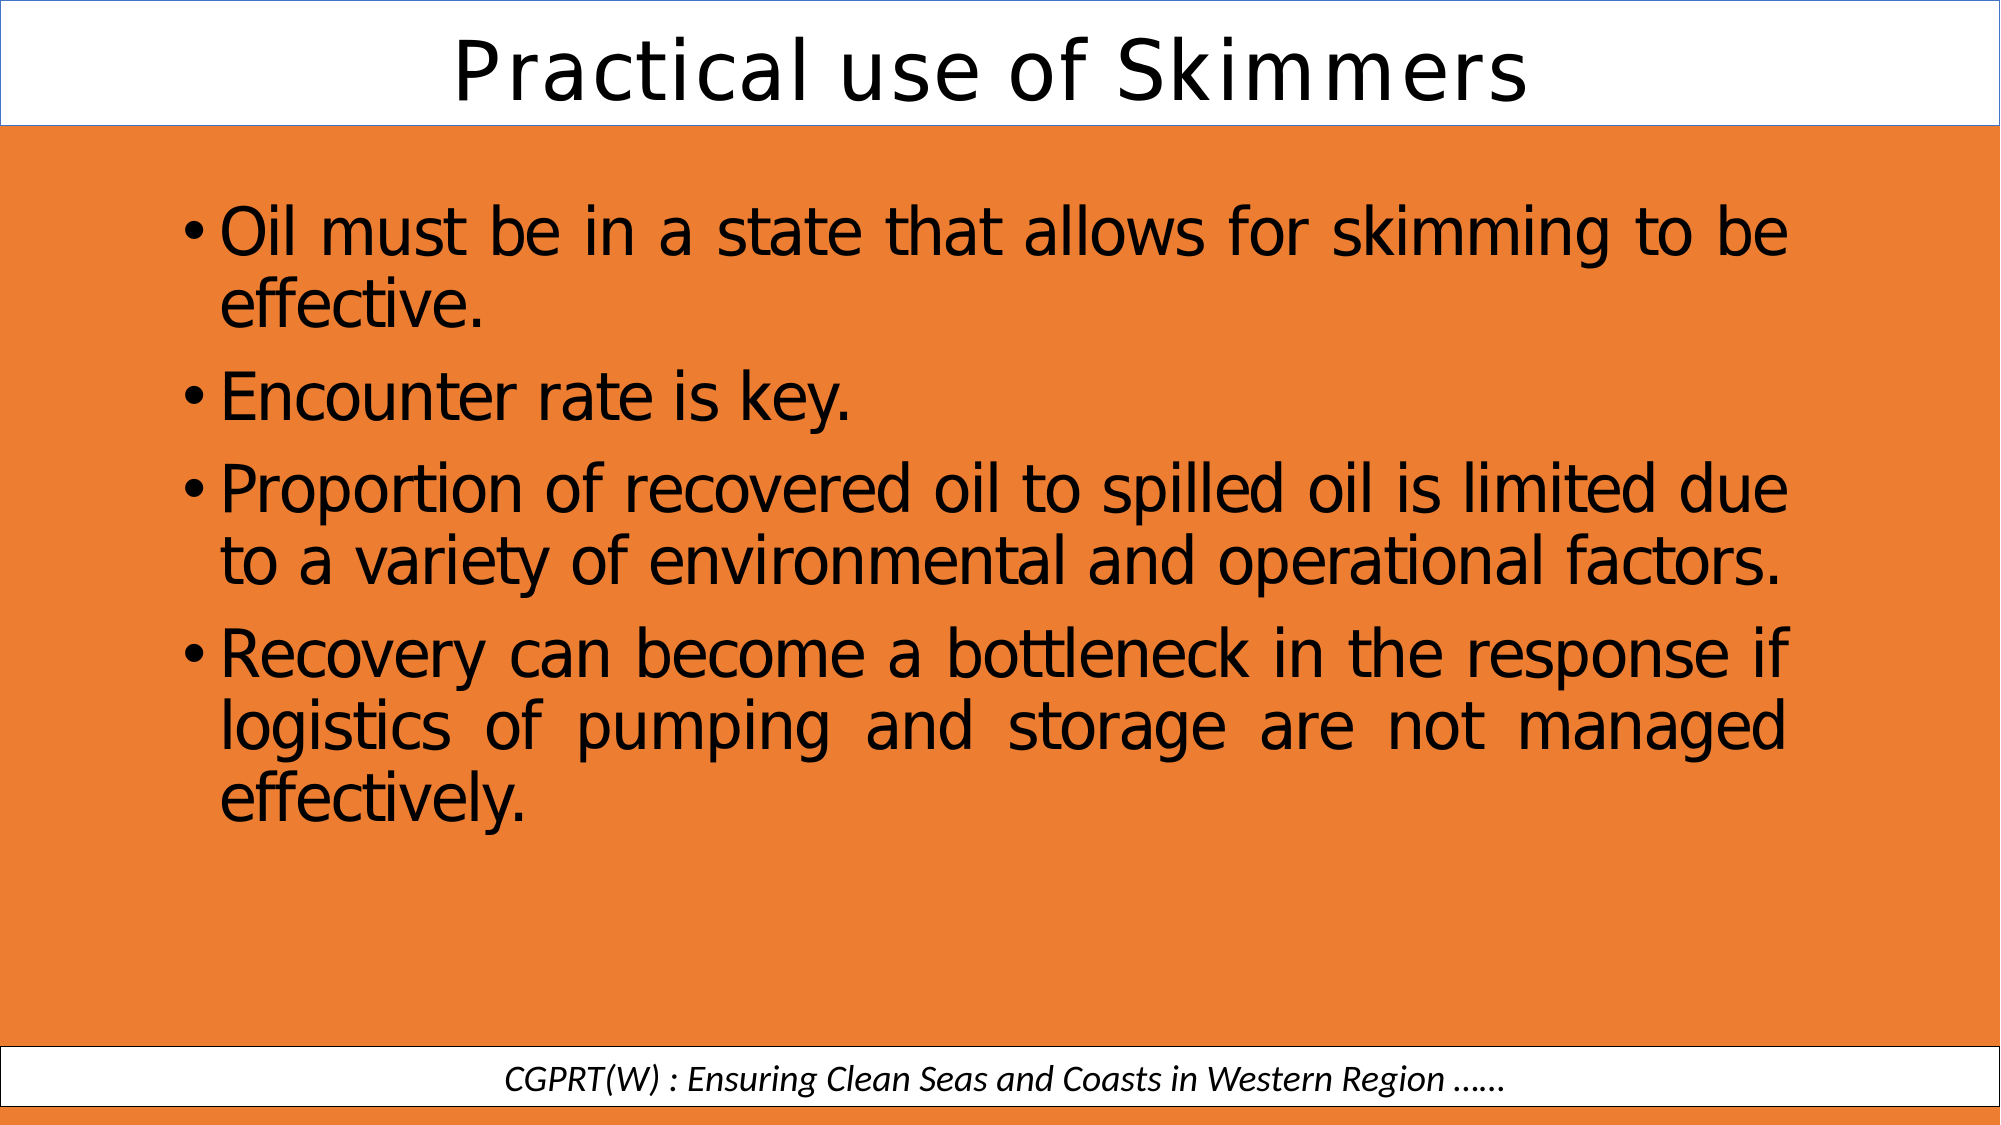

Practical use of Skimmers
Oil must be in a state that allows for skimming to be effective.
Encounter rate is key.
Proportion of recovered oil to spilled oil is limited due to a variety of environmental and operational factors.
Recovery can become a bottleneck in the response if logistics of pumping and storage are not managed effectively.
 CGPRT(W) : Ensuring Clean Seas and Coasts in Western Region ……